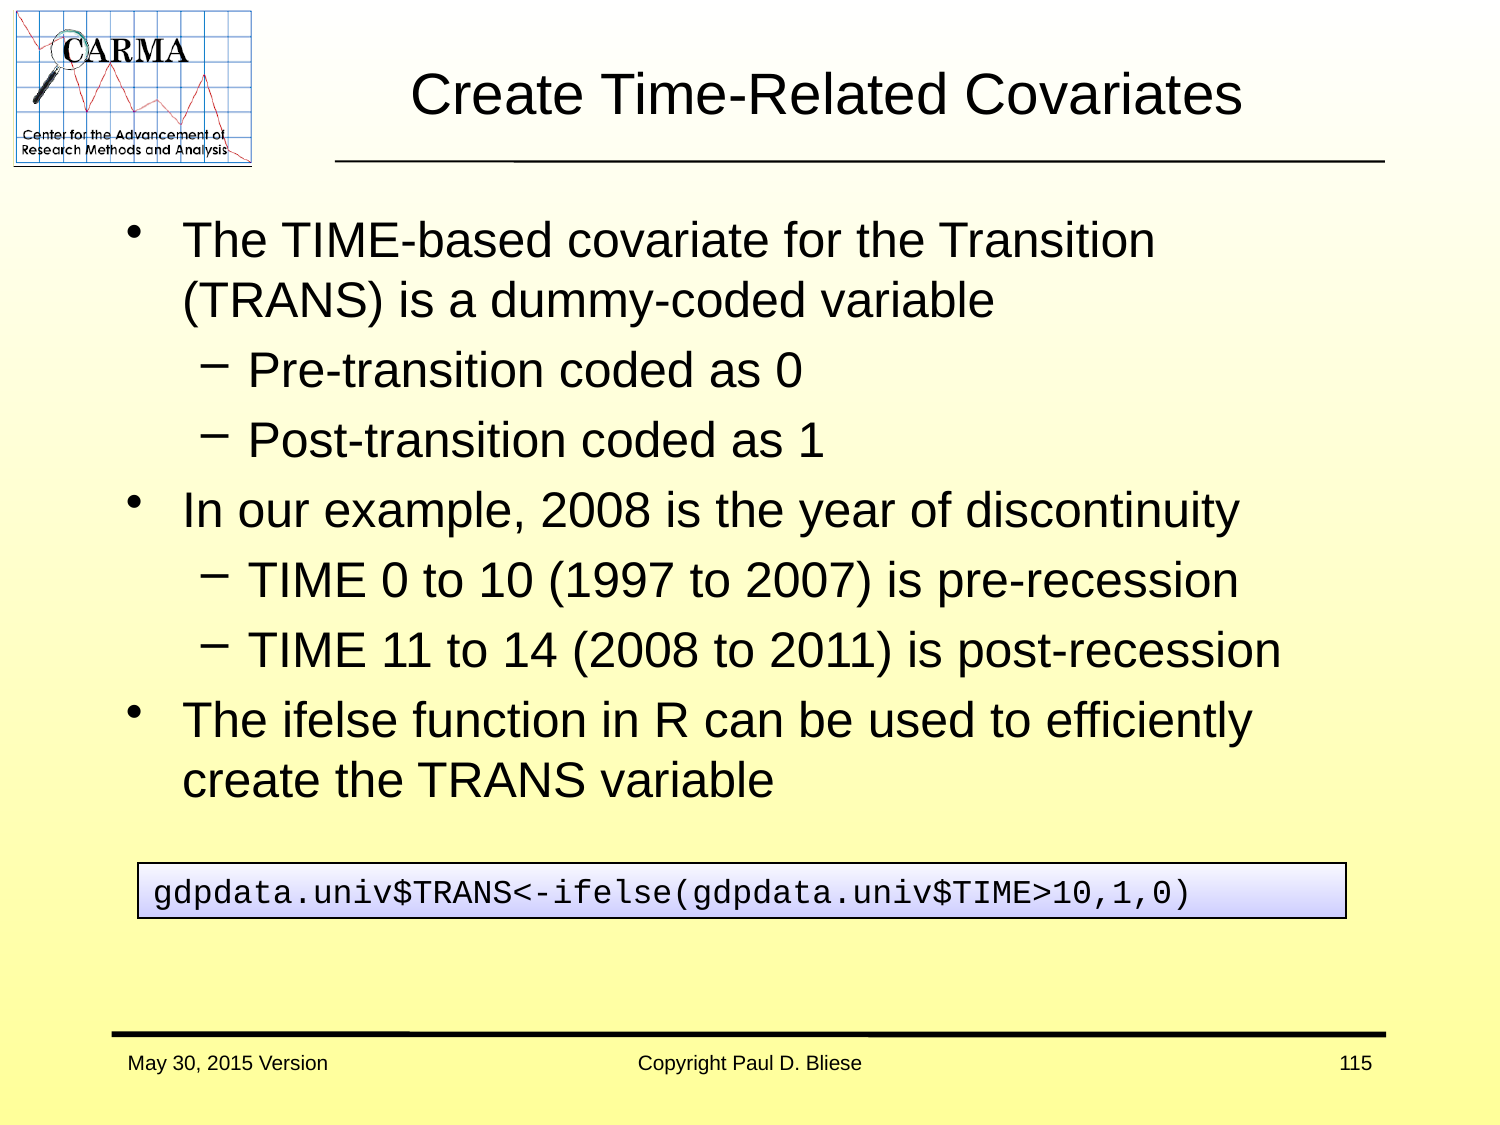

# Create Time-Related Covariates
The TIME-based covariate for the Transition (TRANS) is a dummy-coded variable
Pre-transition coded as 0
Post-transition coded as 1
In our example, 2008 is the year of discontinuity
TIME 0 to 10 (1997 to 2007) is pre-recession
TIME 11 to 14 (2008 to 2011) is post-recession
The ifelse function in R can be used to efficiently create the TRANS variable
gdpdata.univ$TRANS<-ifelse(gdpdata.univ$TIME>10,1,0)
May 30, 2015 Version
Copyright Paul D. Bliese
115